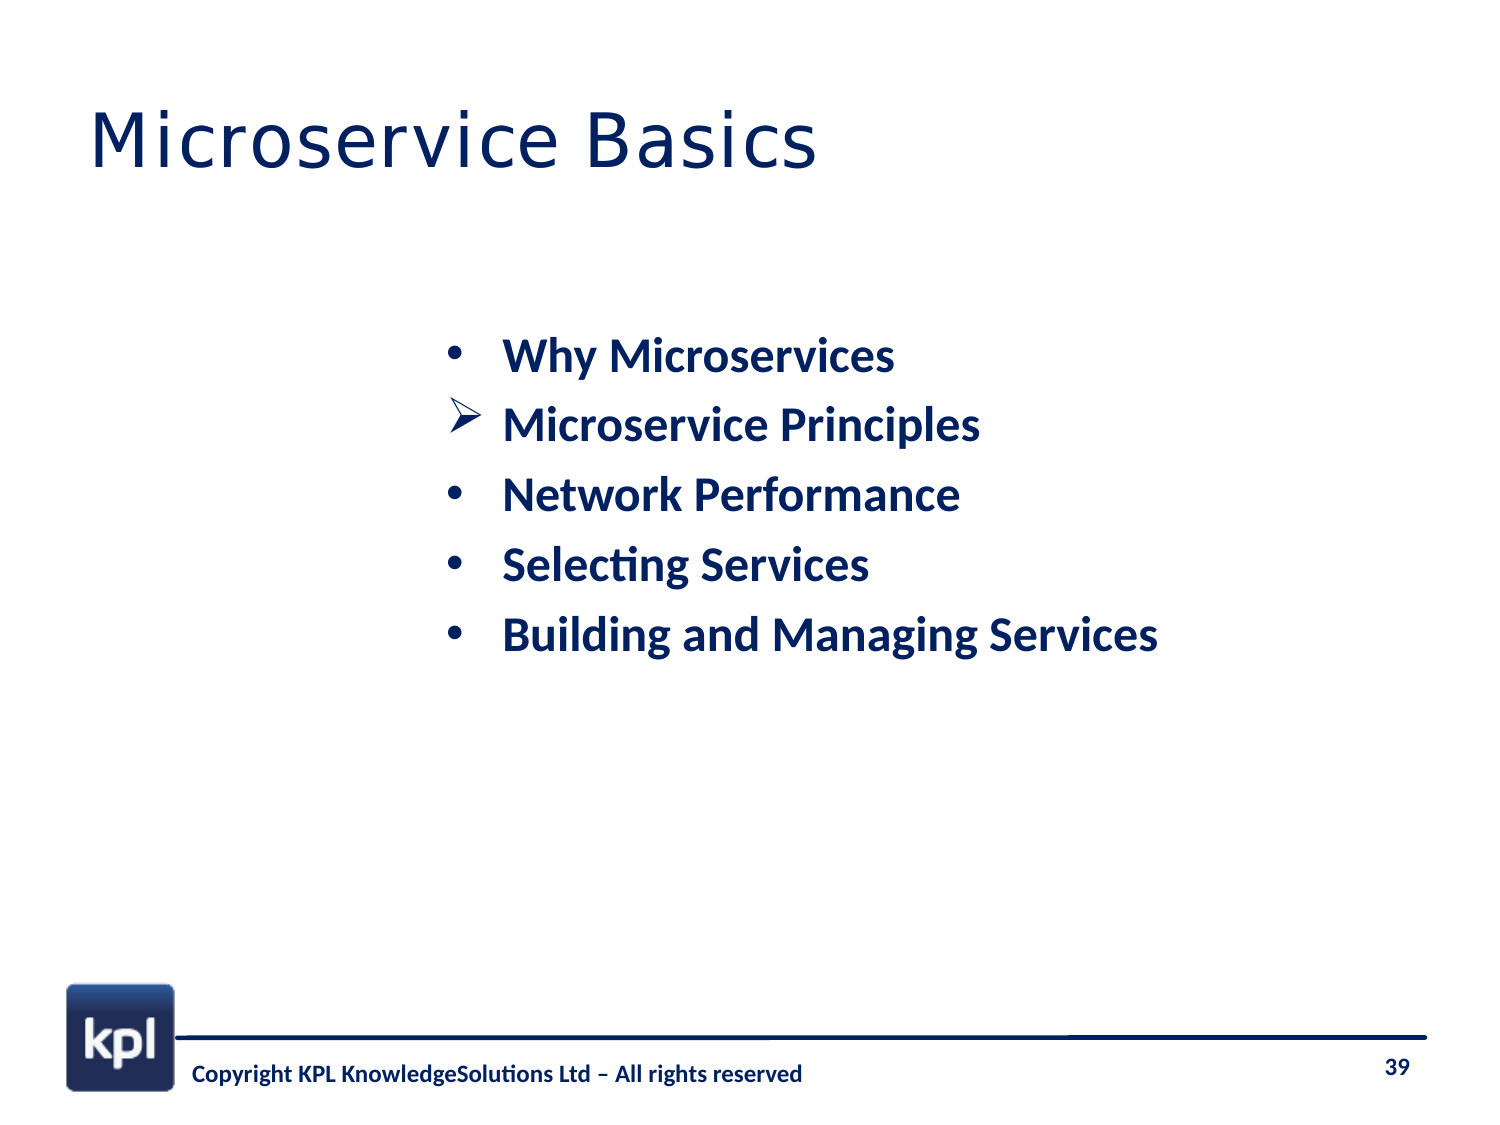

# Microservice Basics
Why Microservices
Microservice Principles
Network Performance
Selecting Services
Building and Managing Services
39
Copyright KPL KnowledgeSolutions Ltd – All rights reserved